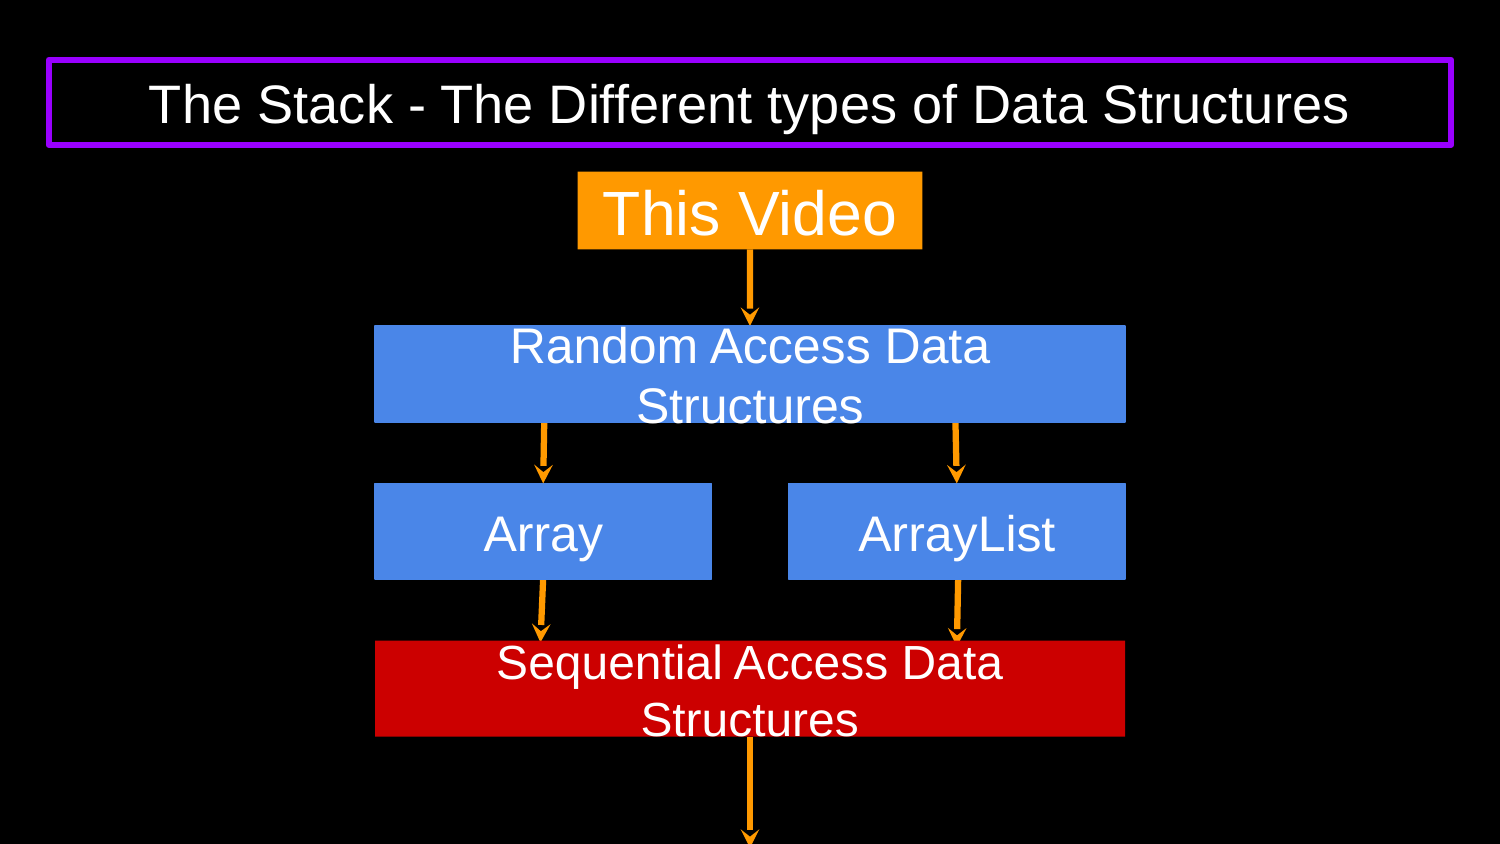

# The Stack - The Different types of Data Structures
This Video
Random Access Data Structures
Array
ArrayList
Sequential Access Data Structures